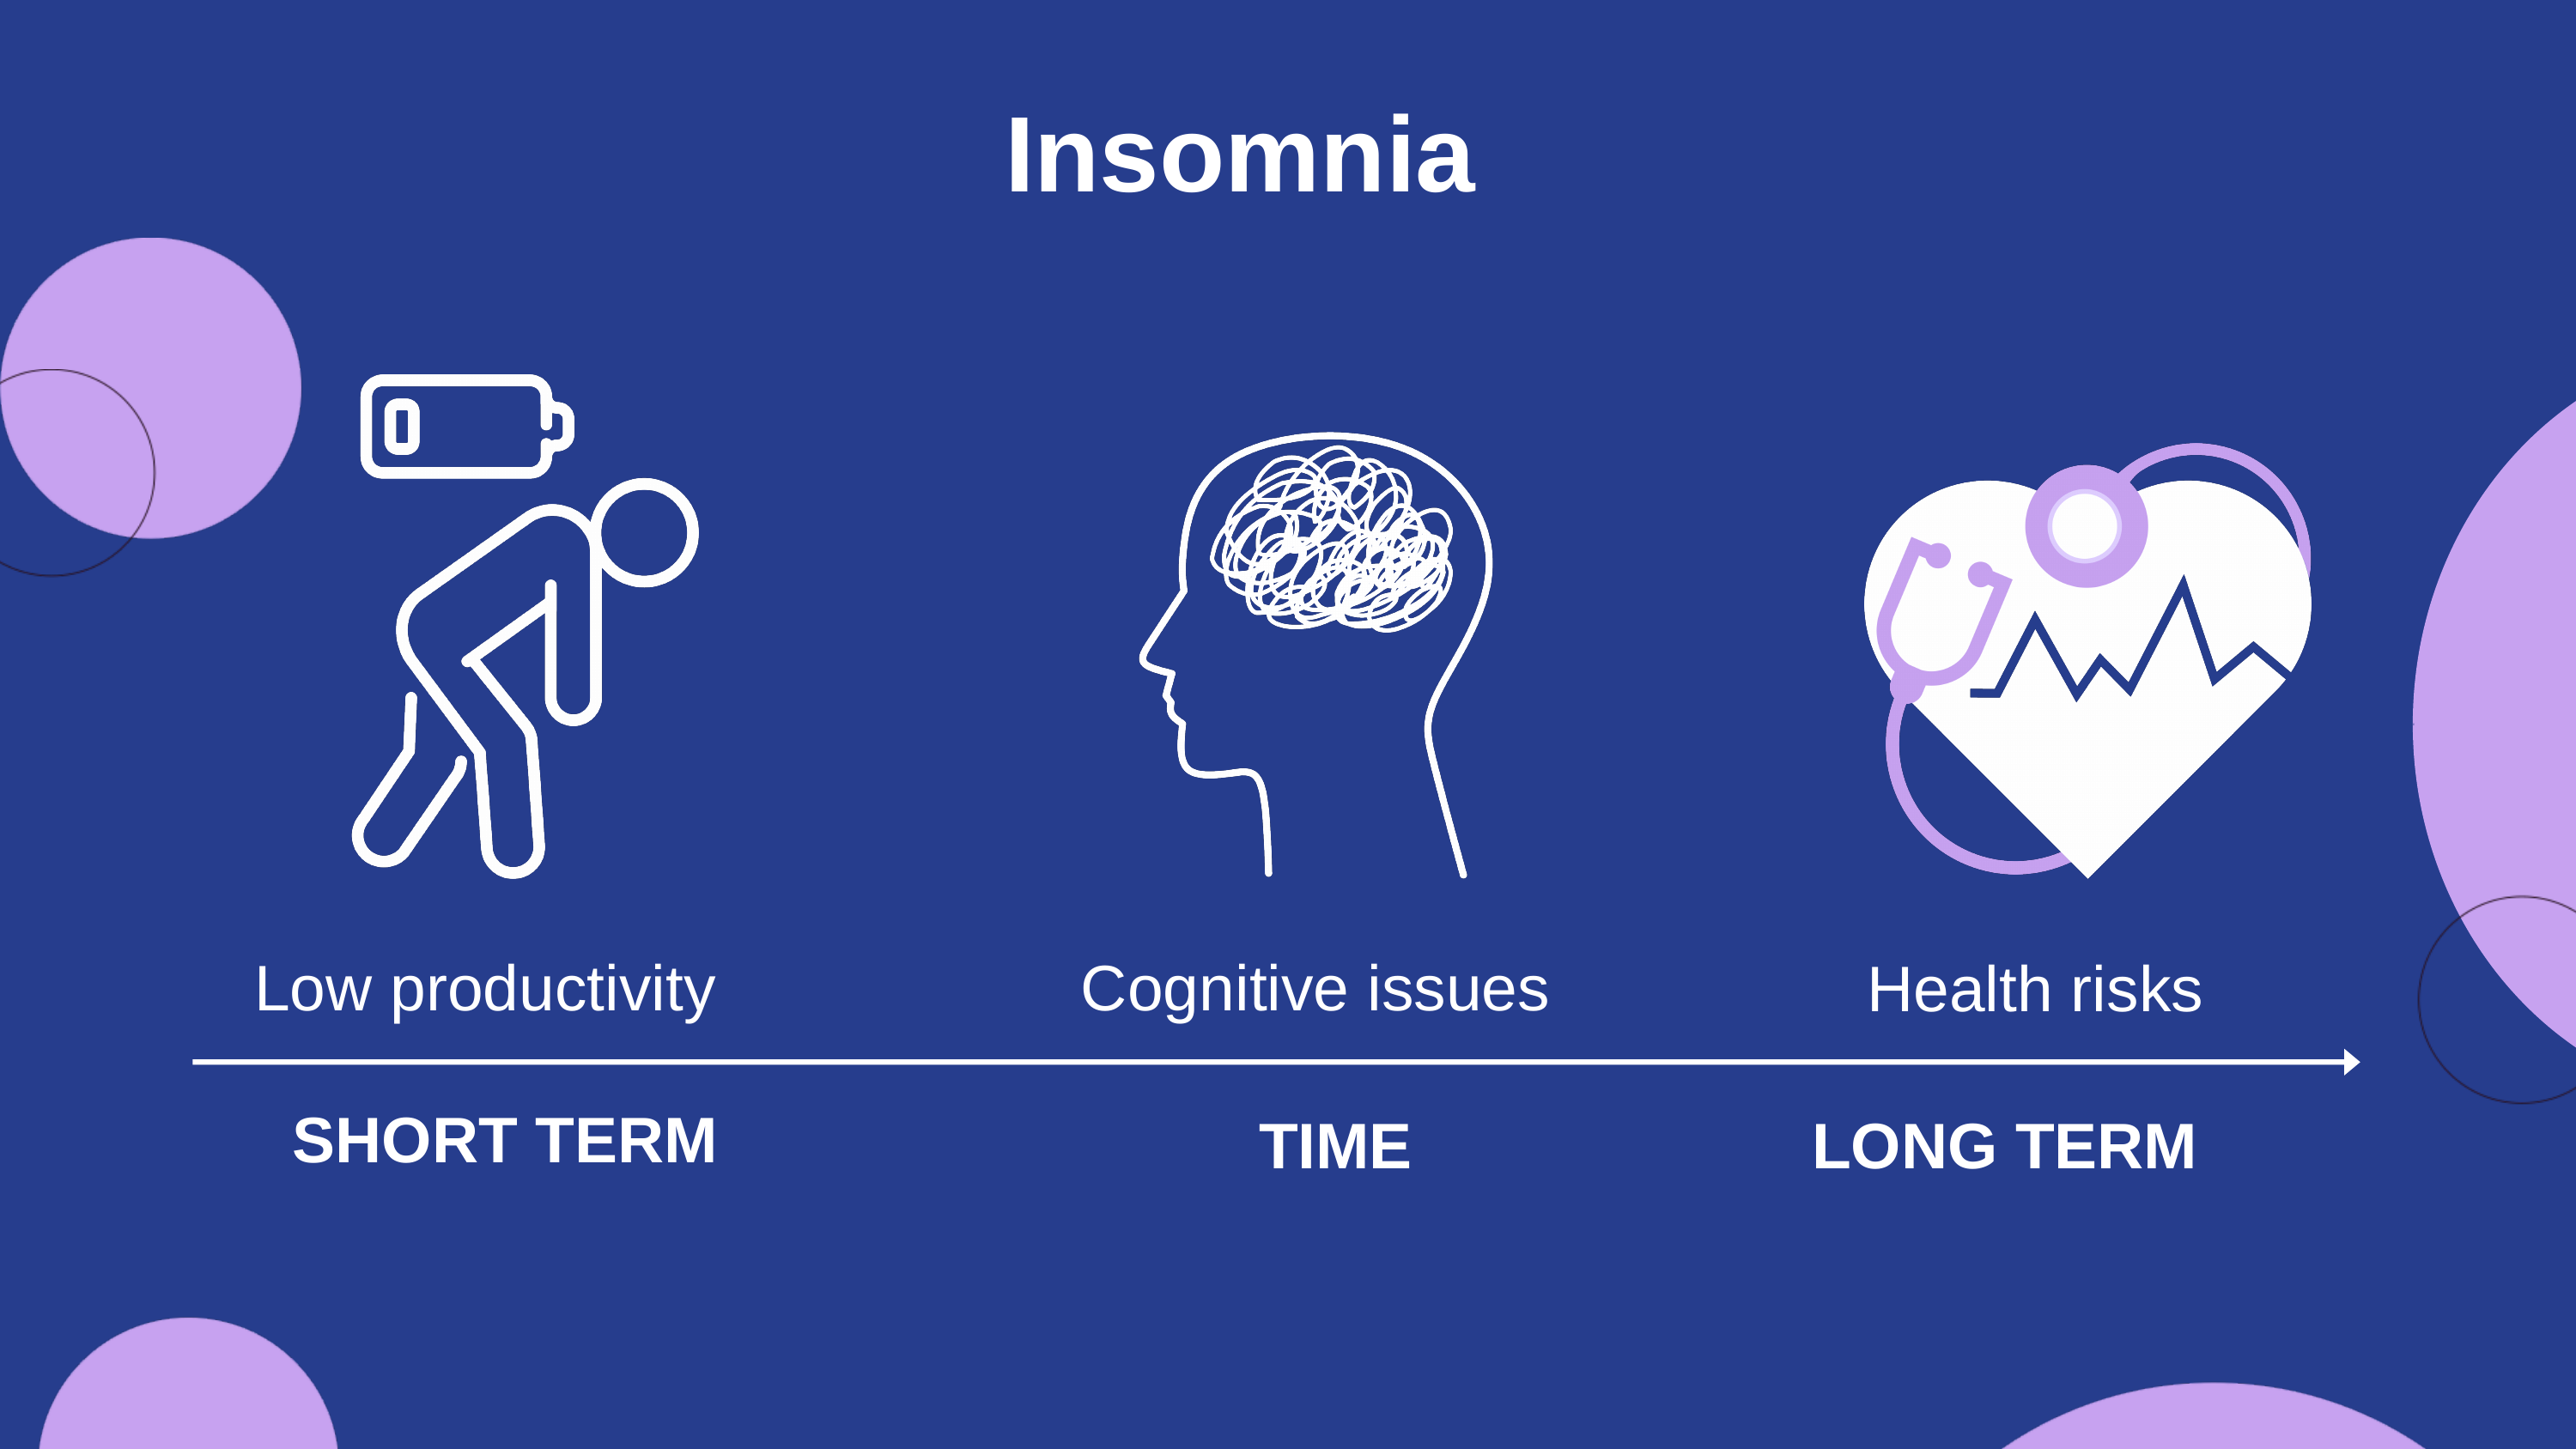

Insomnia

Low productivity
Cognitive issues
Health risks

SHORT TERM
TIME
LONG TERM